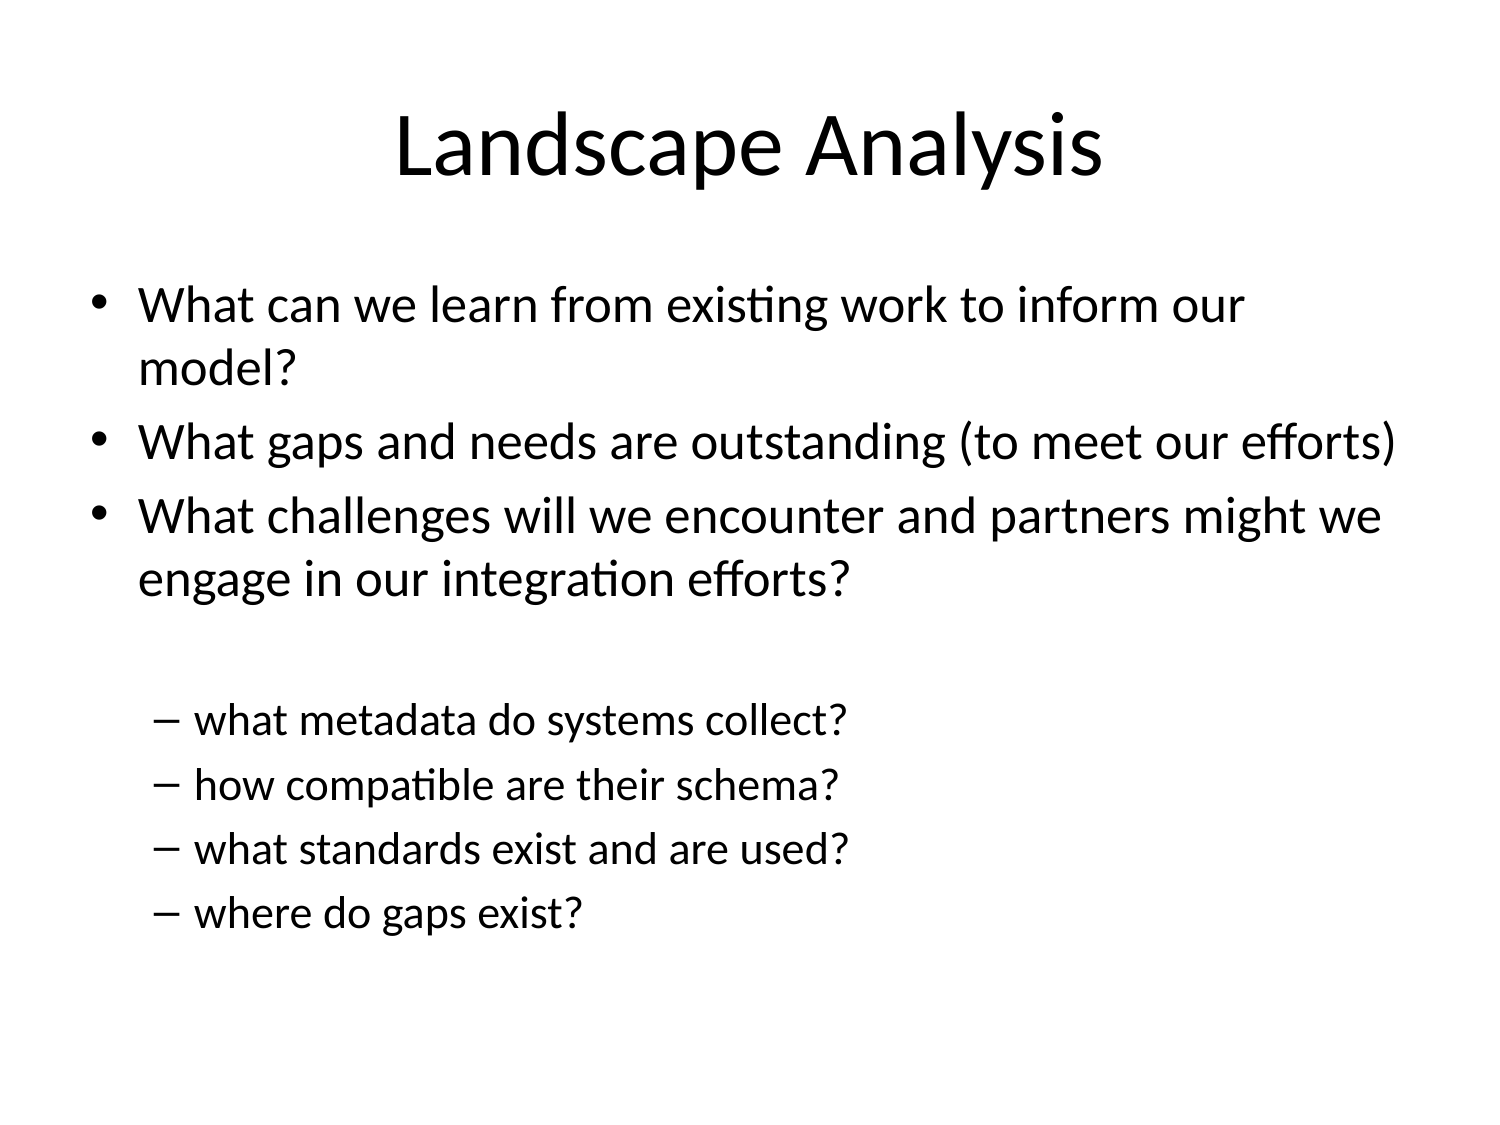

# Landscape Analysis
What can we learn from existing work to inform our model?
What gaps and needs are outstanding (to meet our efforts)
What challenges will we encounter and partners might we engage in our integration efforts?

what metadata do systems collect?
how compatible are their schema?
what standards exist and are used?
where do gaps exist?